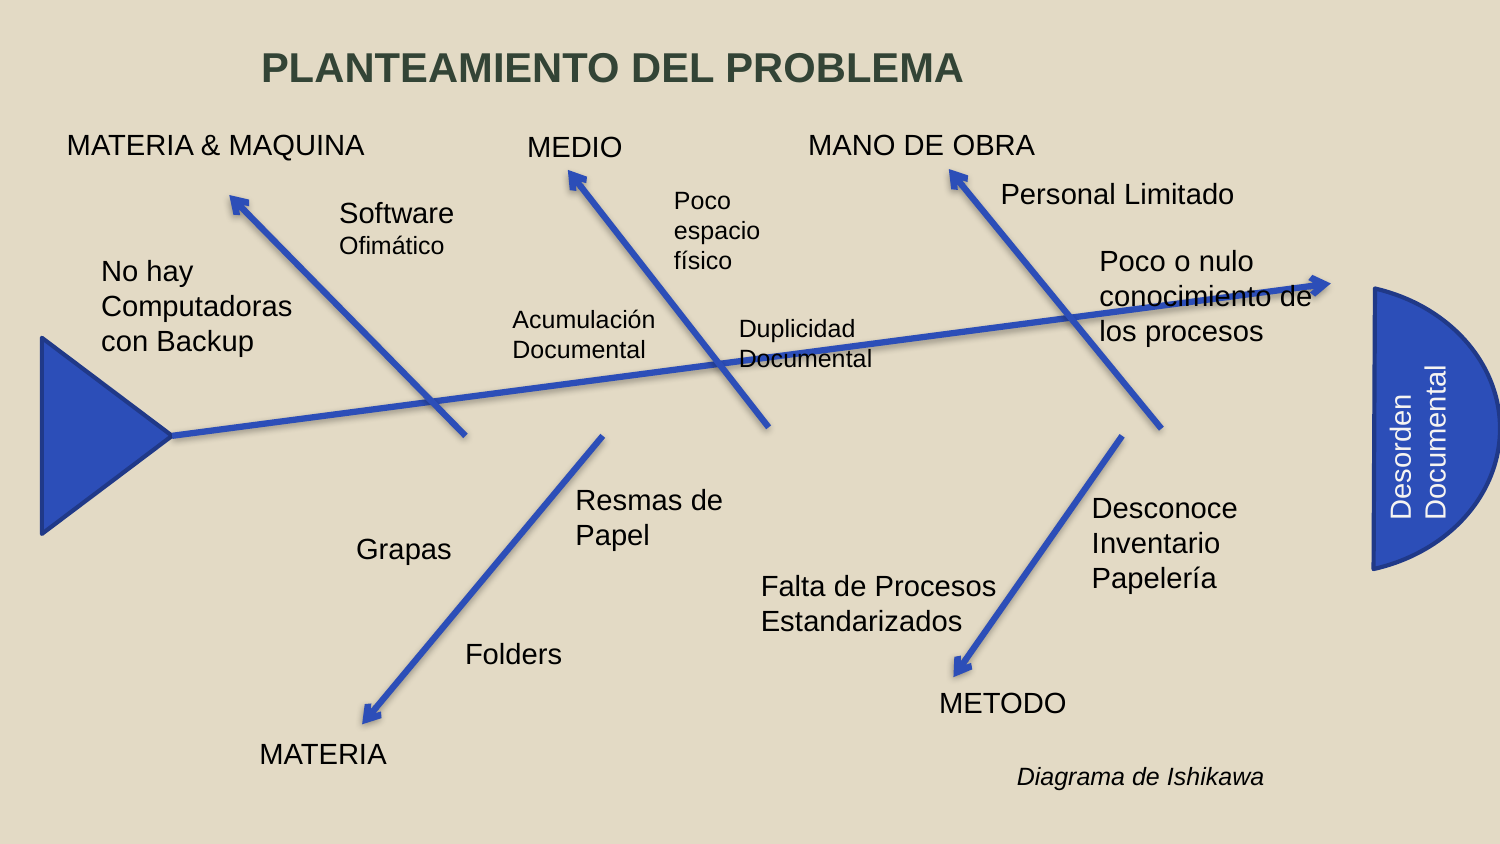

# PLANTEAMIENTO DEL PROBLEMA
MATERIA & MAQUINA
MANO DE OBRA
MEDIO
Personal Limitado
Poco espacio físico
Software Ofimático
Poco o nulo conocimiento de los procesos
No hay Computadoras con Backup

Acumulación Documental
Duplicidad Documental

Desorden Documental
Resmas de Papel
Desconoce Inventario
Papelería
Grapas
Falta de Procesos Estandarizados
Folders
METODO
MATERIA
Diagrama de Ishikawa